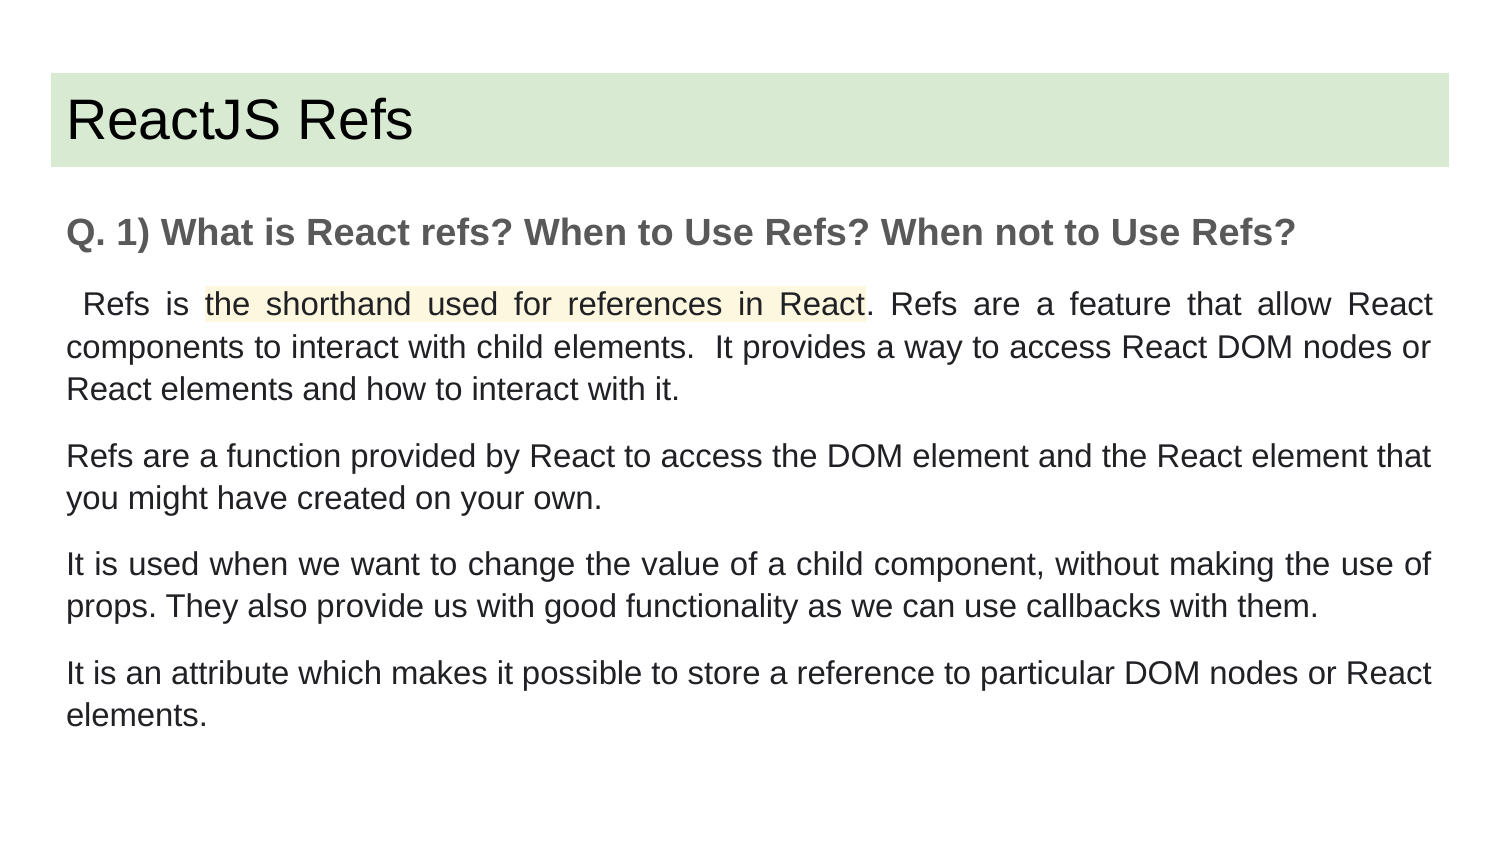

# ReactJS Refs
Q. 1) What is React refs? When to Use Refs? When not to Use Refs?
 Refs is the shorthand used for references in React. Refs are a feature that allow React components to interact with child elements.  It provides a way to access React DOM nodes or React elements and how to interact with it.
Refs are a function provided by React to access the DOM element and the React element that you might have created on your own.
It is used when we want to change the value of a child component, without making the use of props. They also provide us with good functionality as we can use callbacks with them.
It is an attribute which makes it possible to store a reference to particular DOM nodes or React elements.